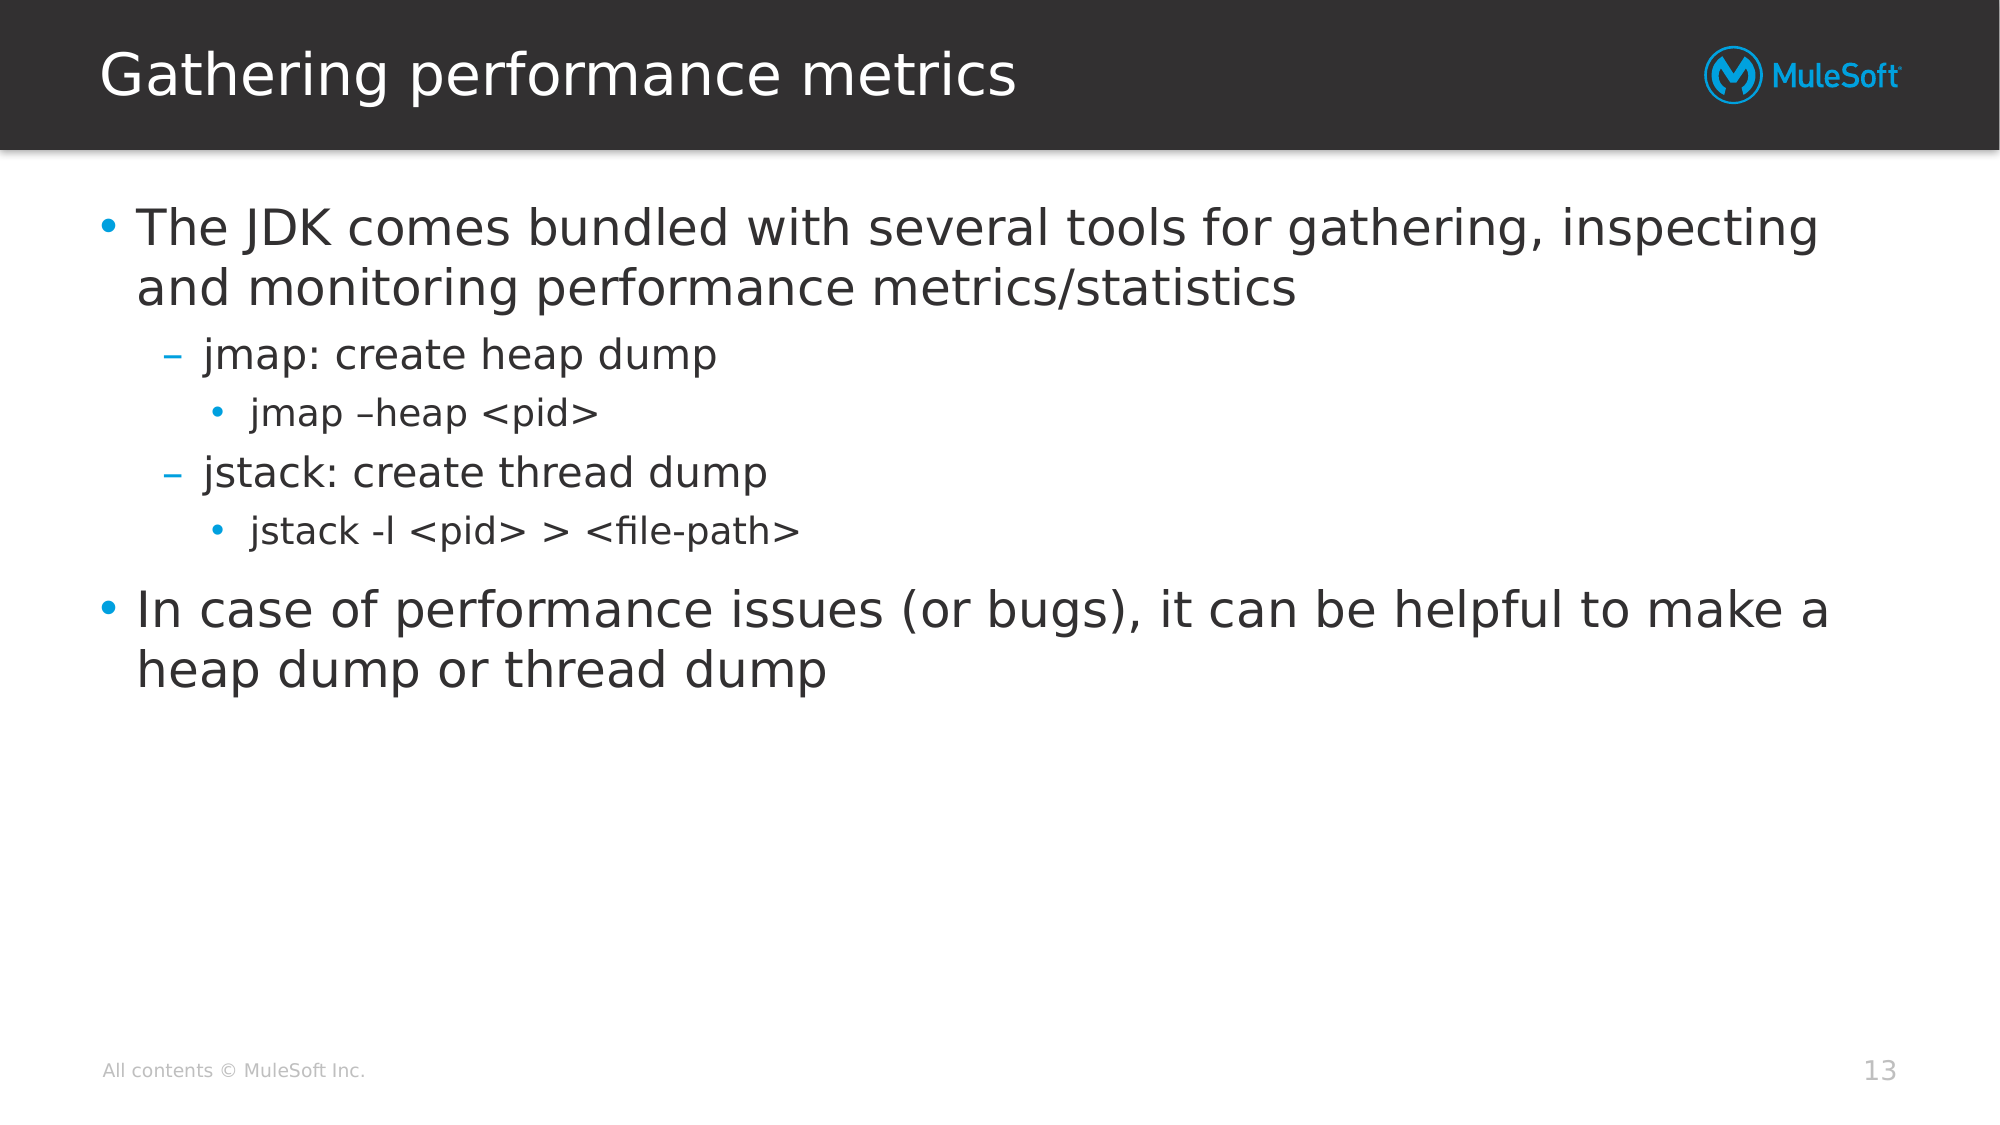

# Gathering performance metrics
The JDK comes bundled with several tools for gathering, inspecting and monitoring performance metrics/statistics
jmap: create heap dump
jmap –heap <pid>
jstack: create thread dump
jstack -l <pid> > <file-path>
In case of performance issues (or bugs), it can be helpful to make a heap dump or thread dump
13